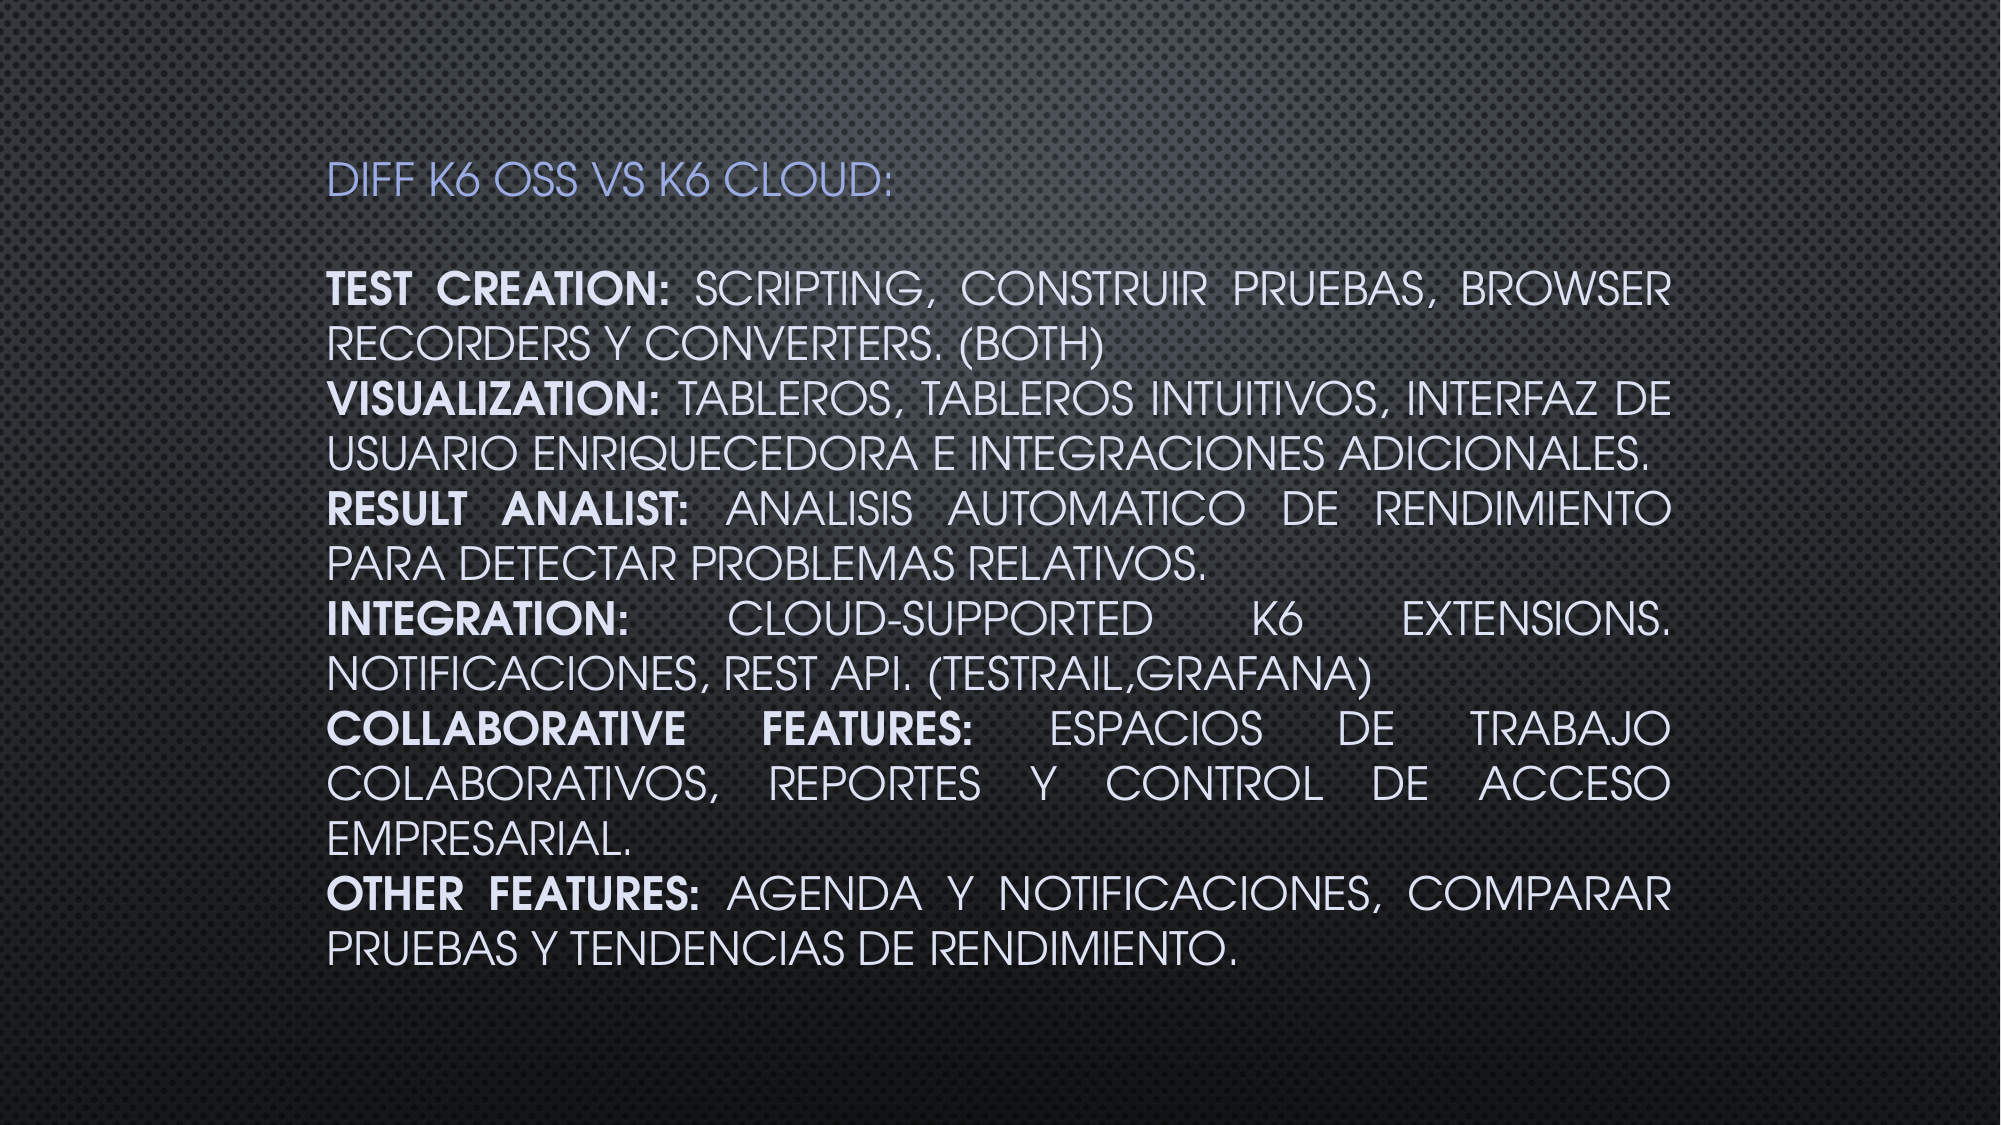

Diff K6 OSS Vs K6 Cloud:

Test creation: Scripting, construir pruebas, browser recorders y converters. (Both)
Visualization: tableros, tableros intuitivos, interfaz de usuario enriquecedora e integraciones adicionales.
Result Analist: analisis automatico de rendimiento para detectar problemas relativos.
Integration: Cloud-supported k6 extensions. notificaciones, REST API. (TestRail,Grafana)
Collaborative Features: espacios de trabajo colaborativos, reportes y control de acceso empresarial.
Other Features: agenda y notificaciones, comparar pruebas y tendencias de rendimiento.